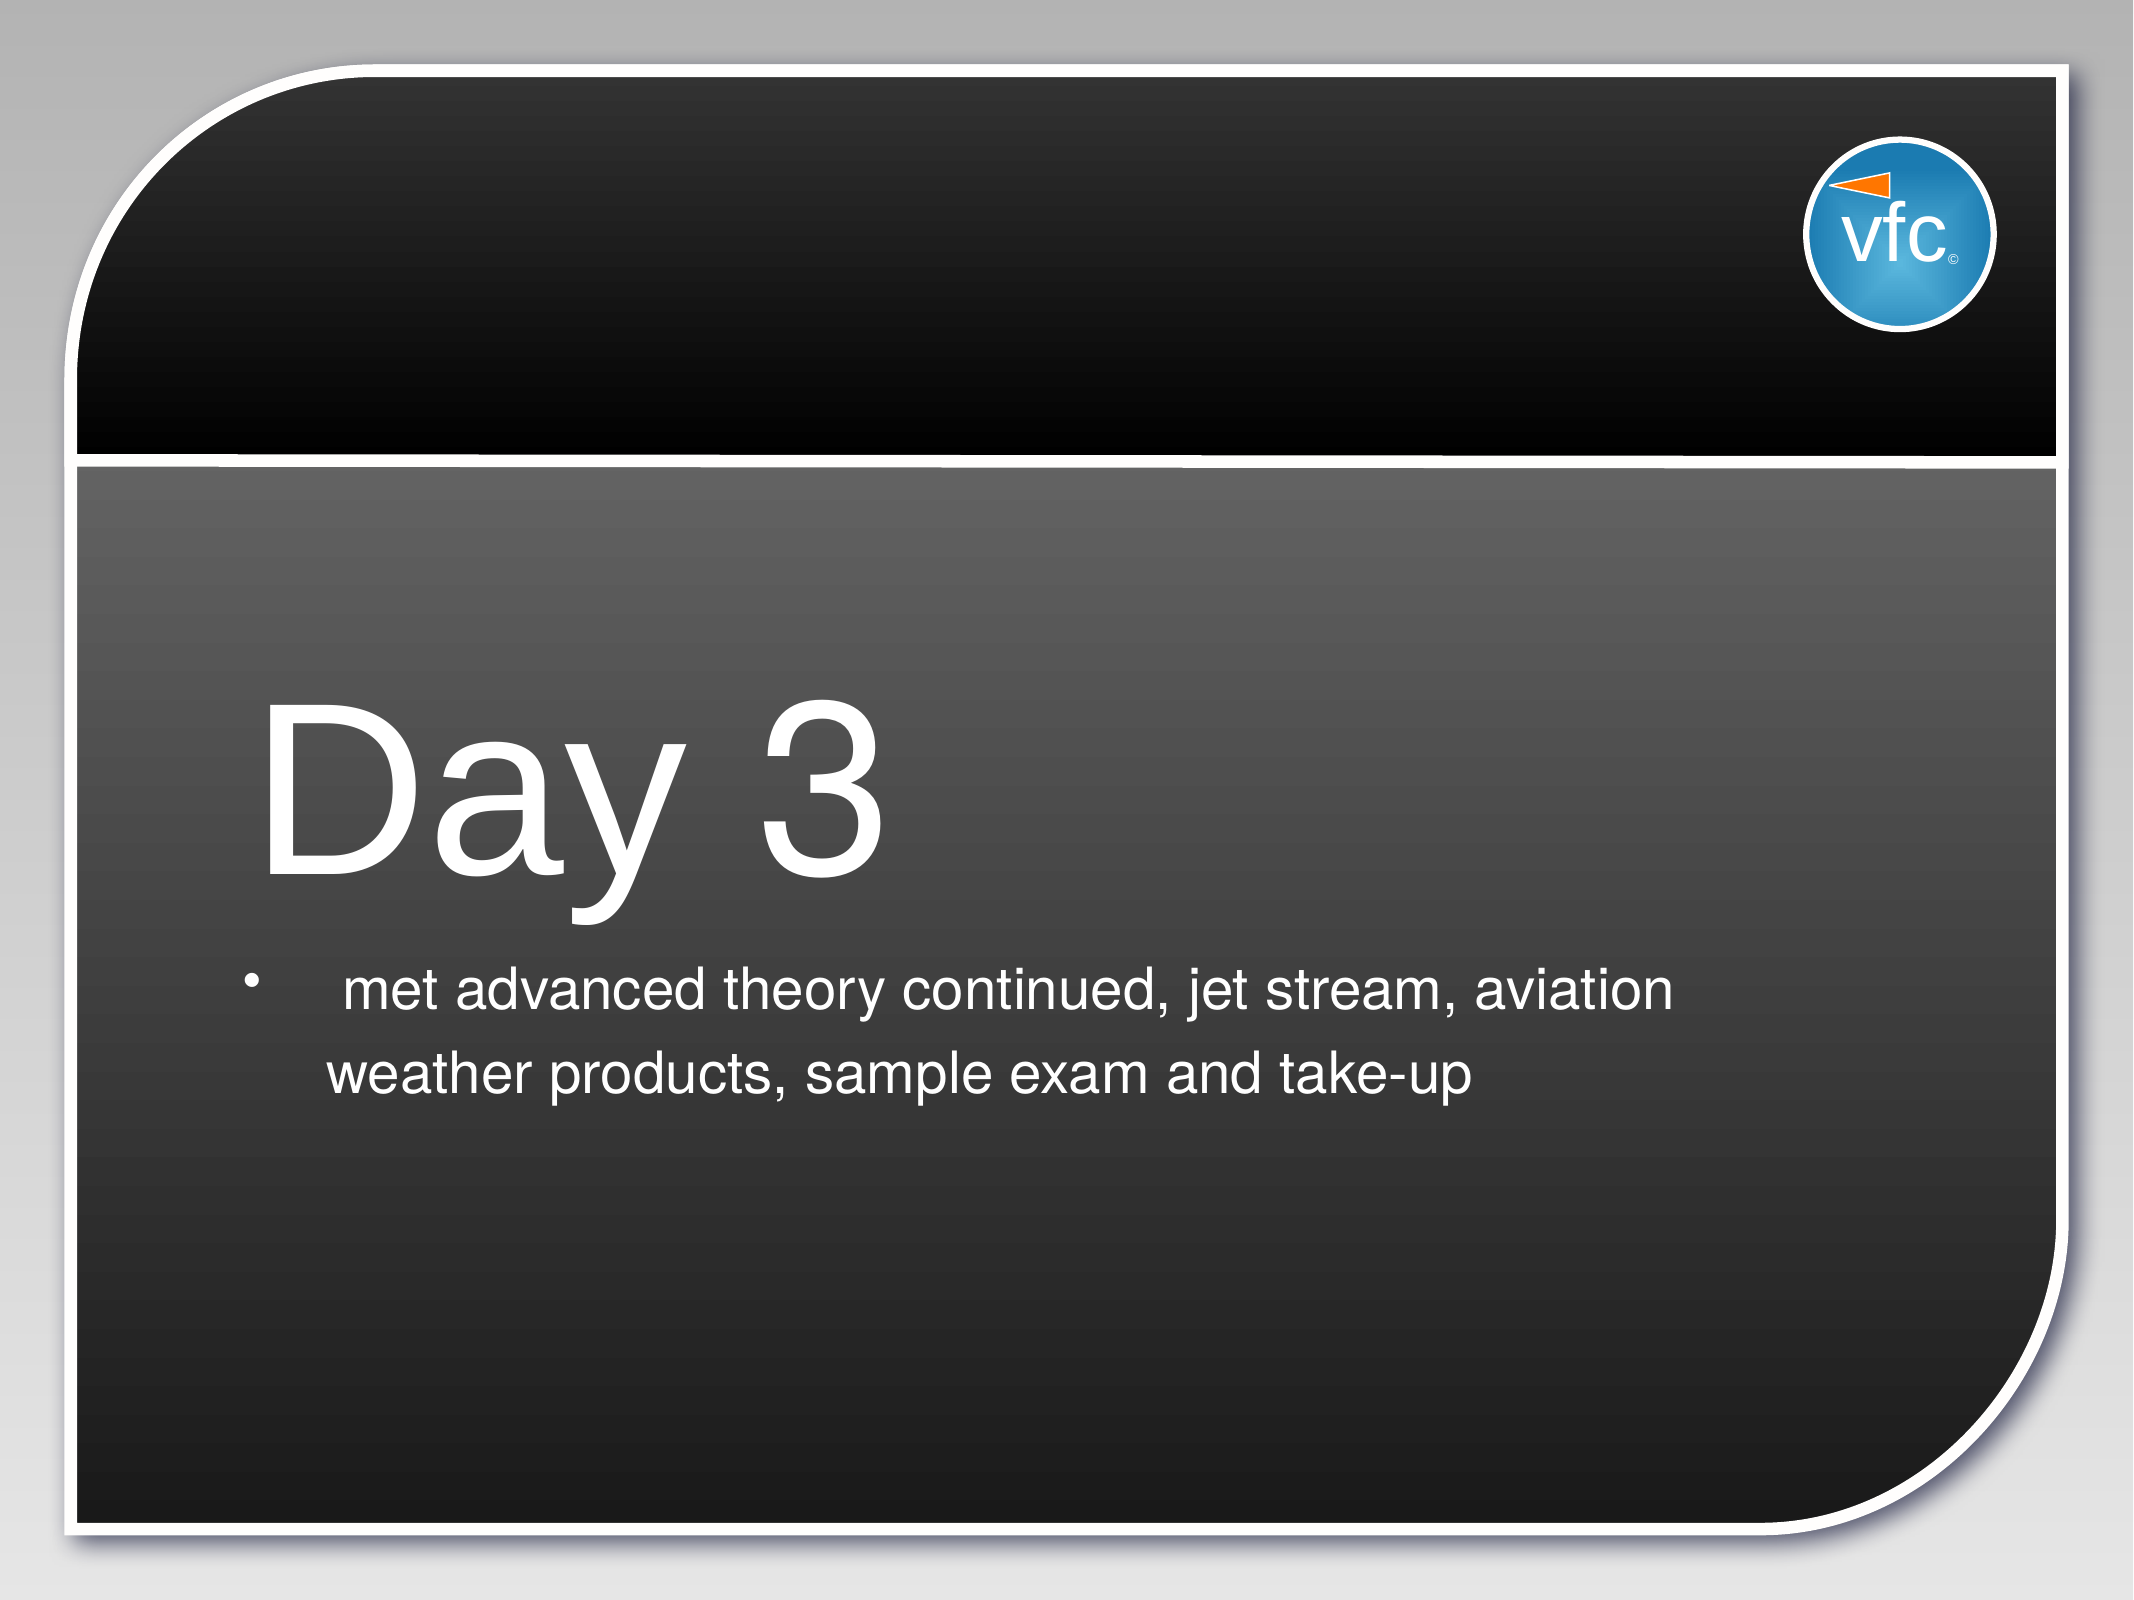

vfc©

# Day 3
 met advanced theory continued, jet stream, aviation weather products, sample exam and take-up